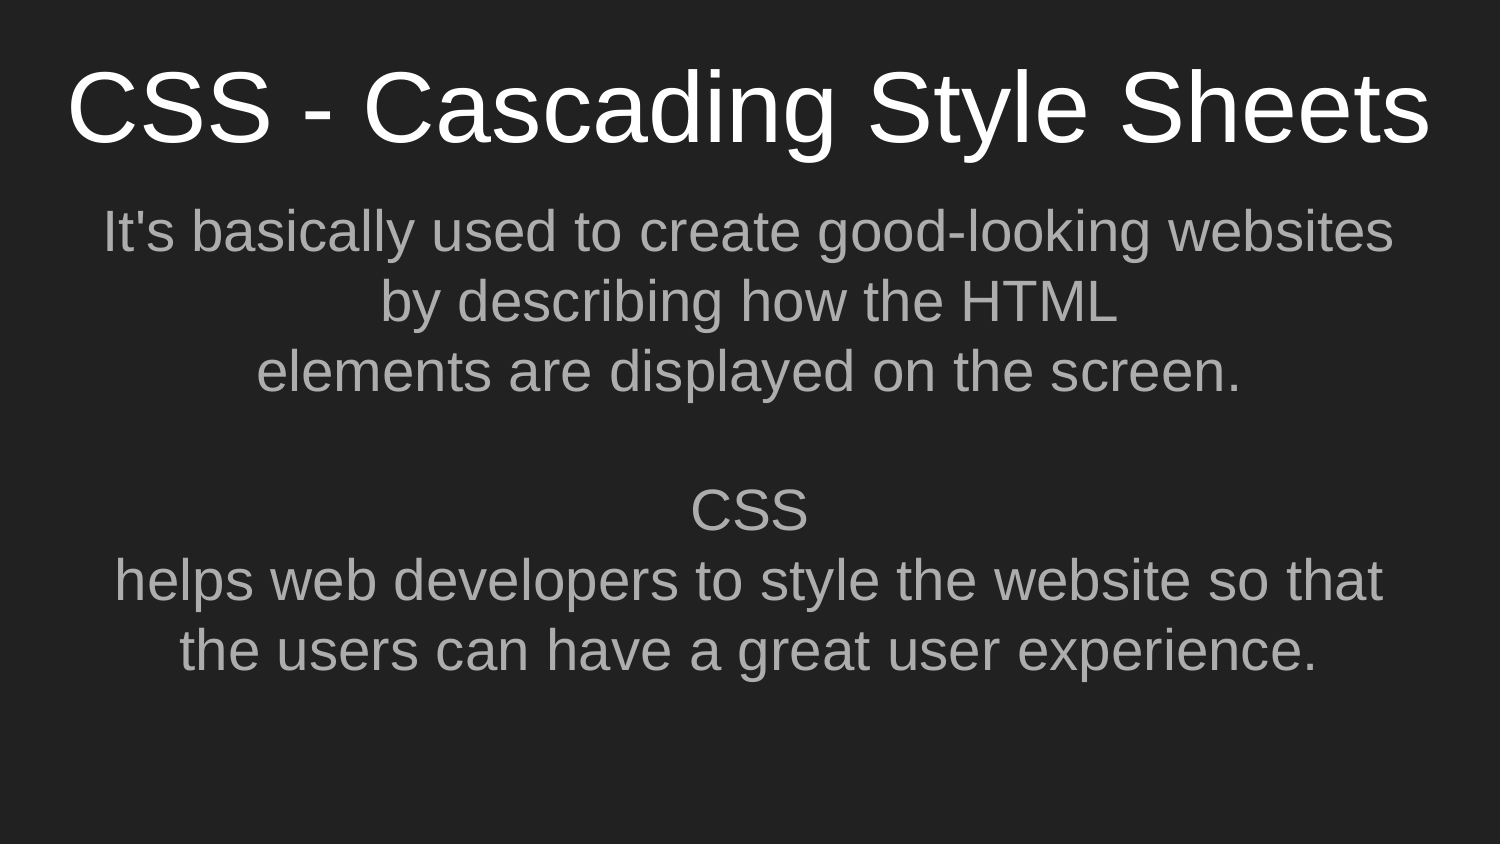

# CSS - Cascading Style Sheets
It's basically used to create good-looking websites by describing how the HTML
elements are displayed on the screen.

CSS
helps web developers to style the website so that the users can have a great user experience.